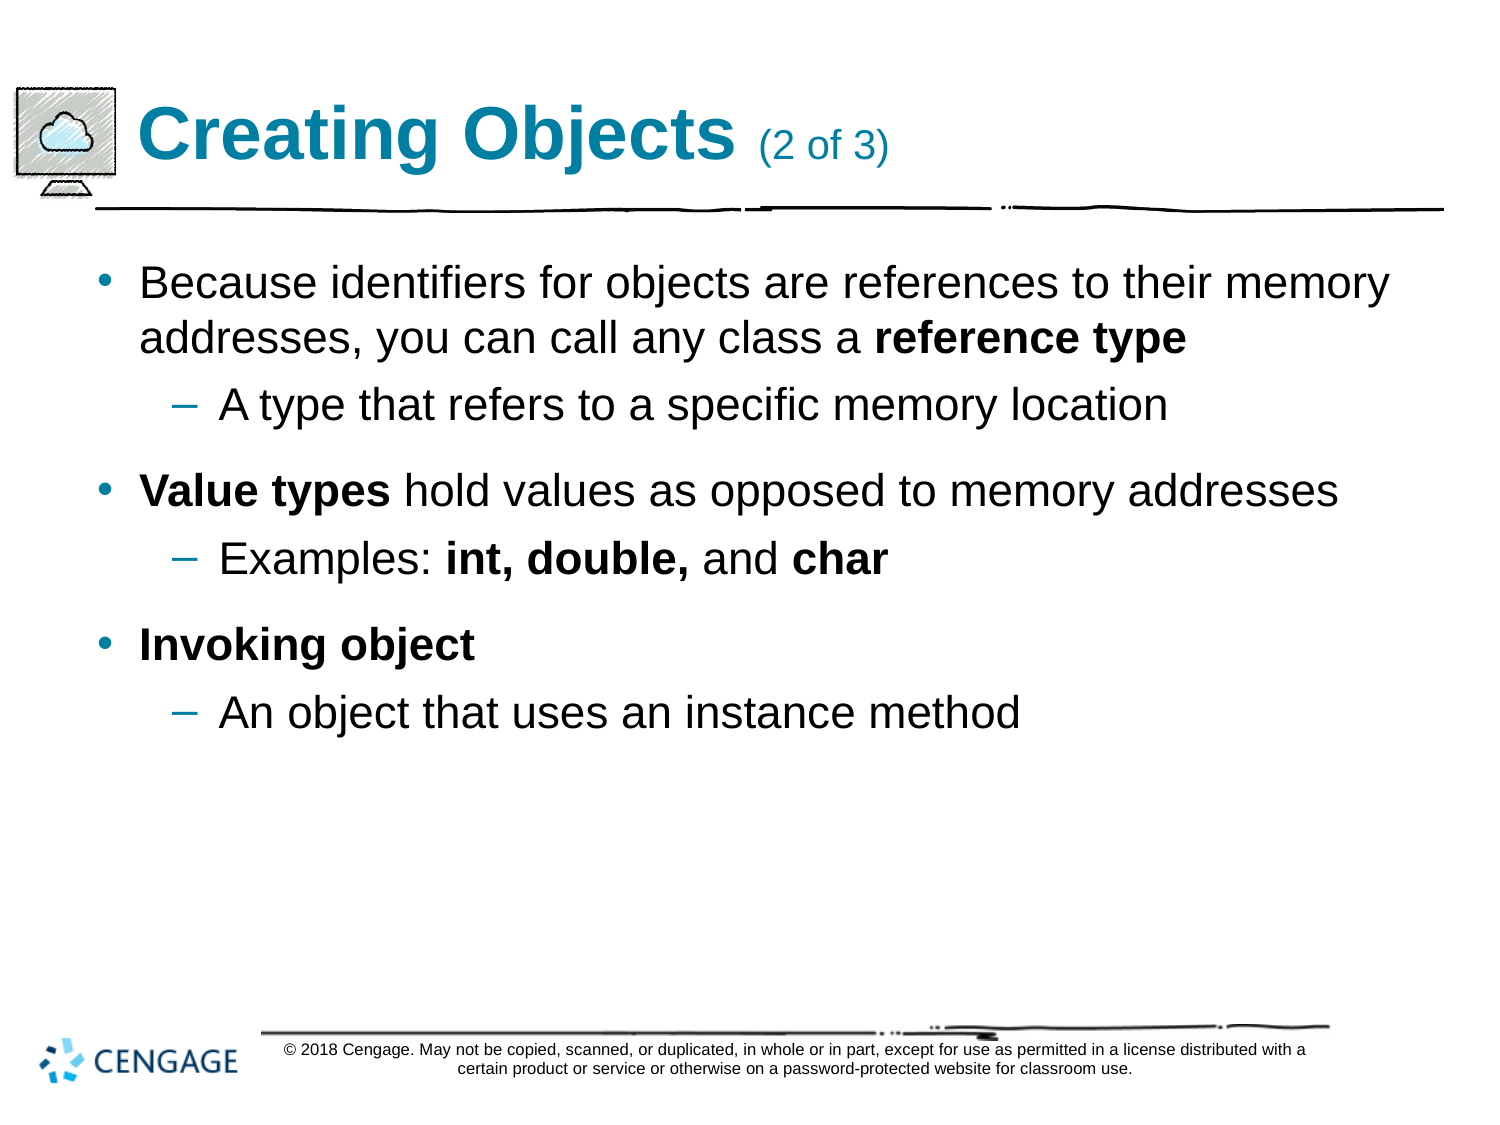

# Creating Objects (2 of 3)
Because identifiers for objects are references to their memory addresses, you can call any class a reference type
A type that refers to a specific memory location
Value types hold values as opposed to memory addresses
Examples: int, double, and char
Invoking object
An object that uses an instance method
© 2018 Cengage. May not be copied, scanned, or duplicated, in whole or in part, except for use as permitted in a license distributed with a certain product or service or otherwise on a password-protected website for classroom use.